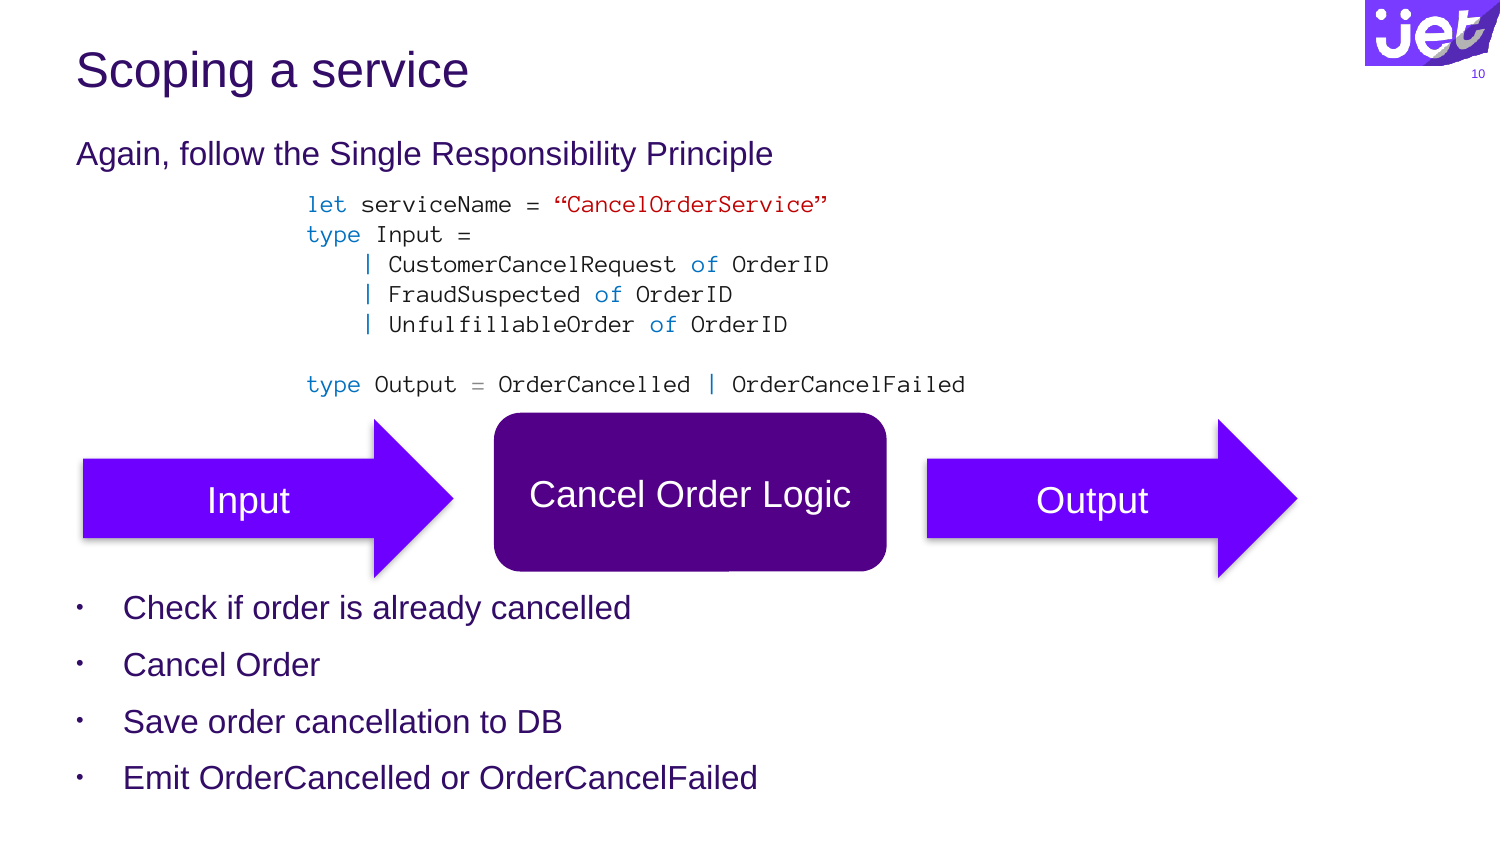

# Scoping a service
10
Again, follow the Single Responsibility Principle

Check if order is already cancelled
Cancel Order
Save order cancellation to DB
Emit OrderCancelled or OrderCancelFailed

let serviceName = “CancelOrderService”
type Input =
    | CustomerCancelRequest of OrderID
    | FraudSuspected of OrderID
    | UnfulfillableOrder of OrderID

type Output = OrderCancelled | OrderCancelFailed

Cancel Order Logic
Input
Output